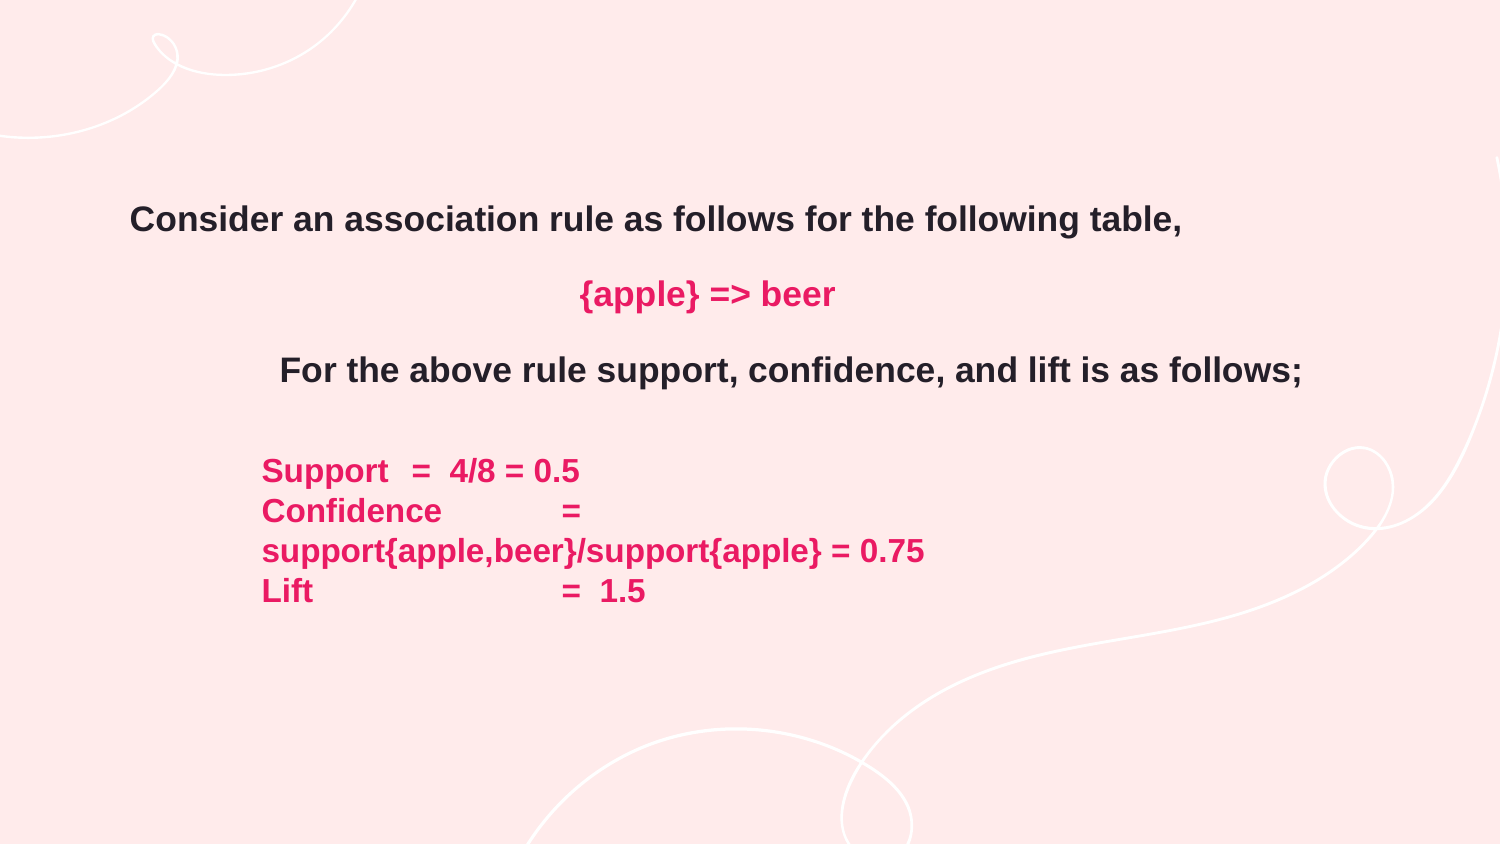

Consider an association rule as follows for the following table,
			{apple} => beer
	For the above rule support, confidence, and lift is as follows;

Support 	=  4/8 = 0.5
Confidence	=  support{apple,beer}/support{apple} = 0.75
Lift		=  1.5